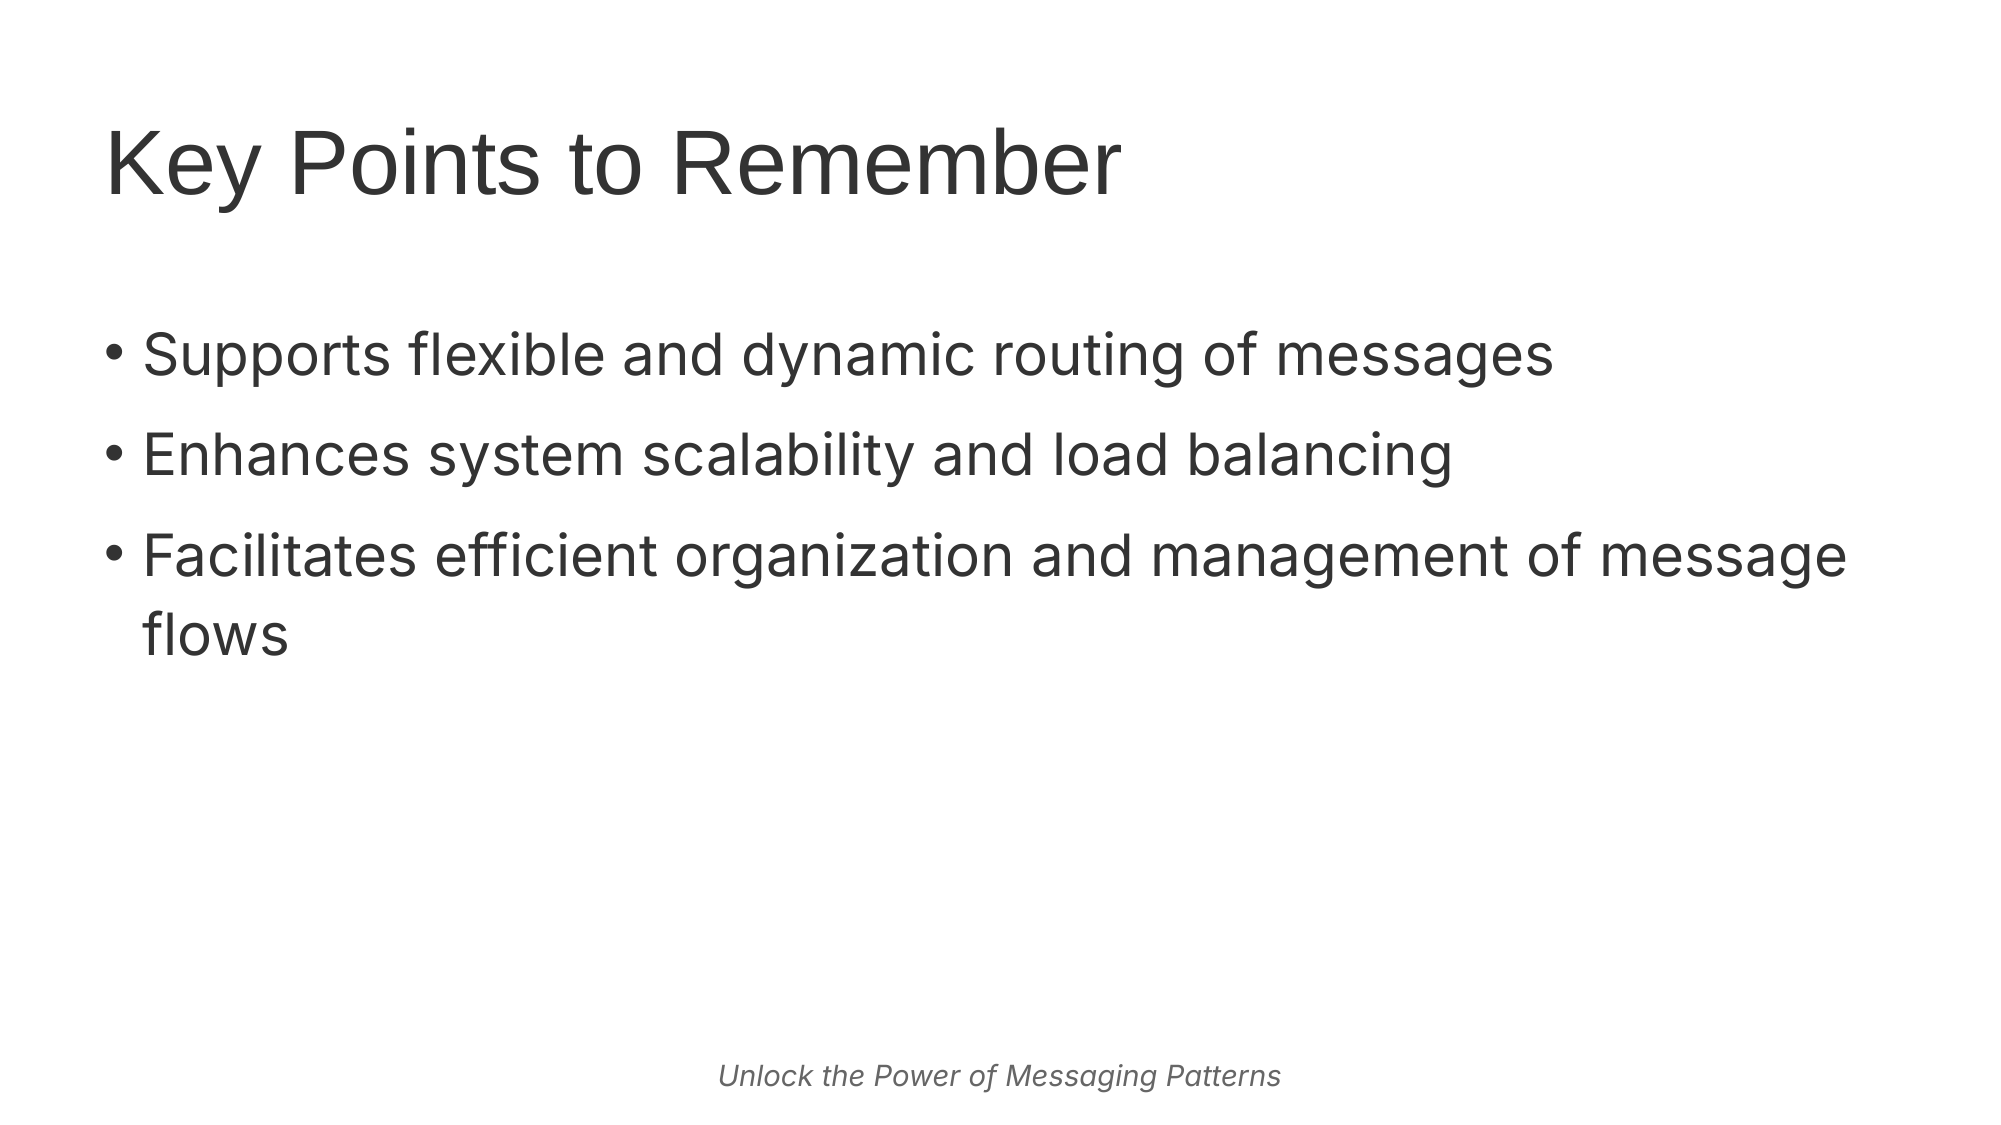

# Key Points to Remember
Supports flexible and dynamic routing of messages
Enhances system scalability and load balancing
Facilitates efficient organization and management of message flows